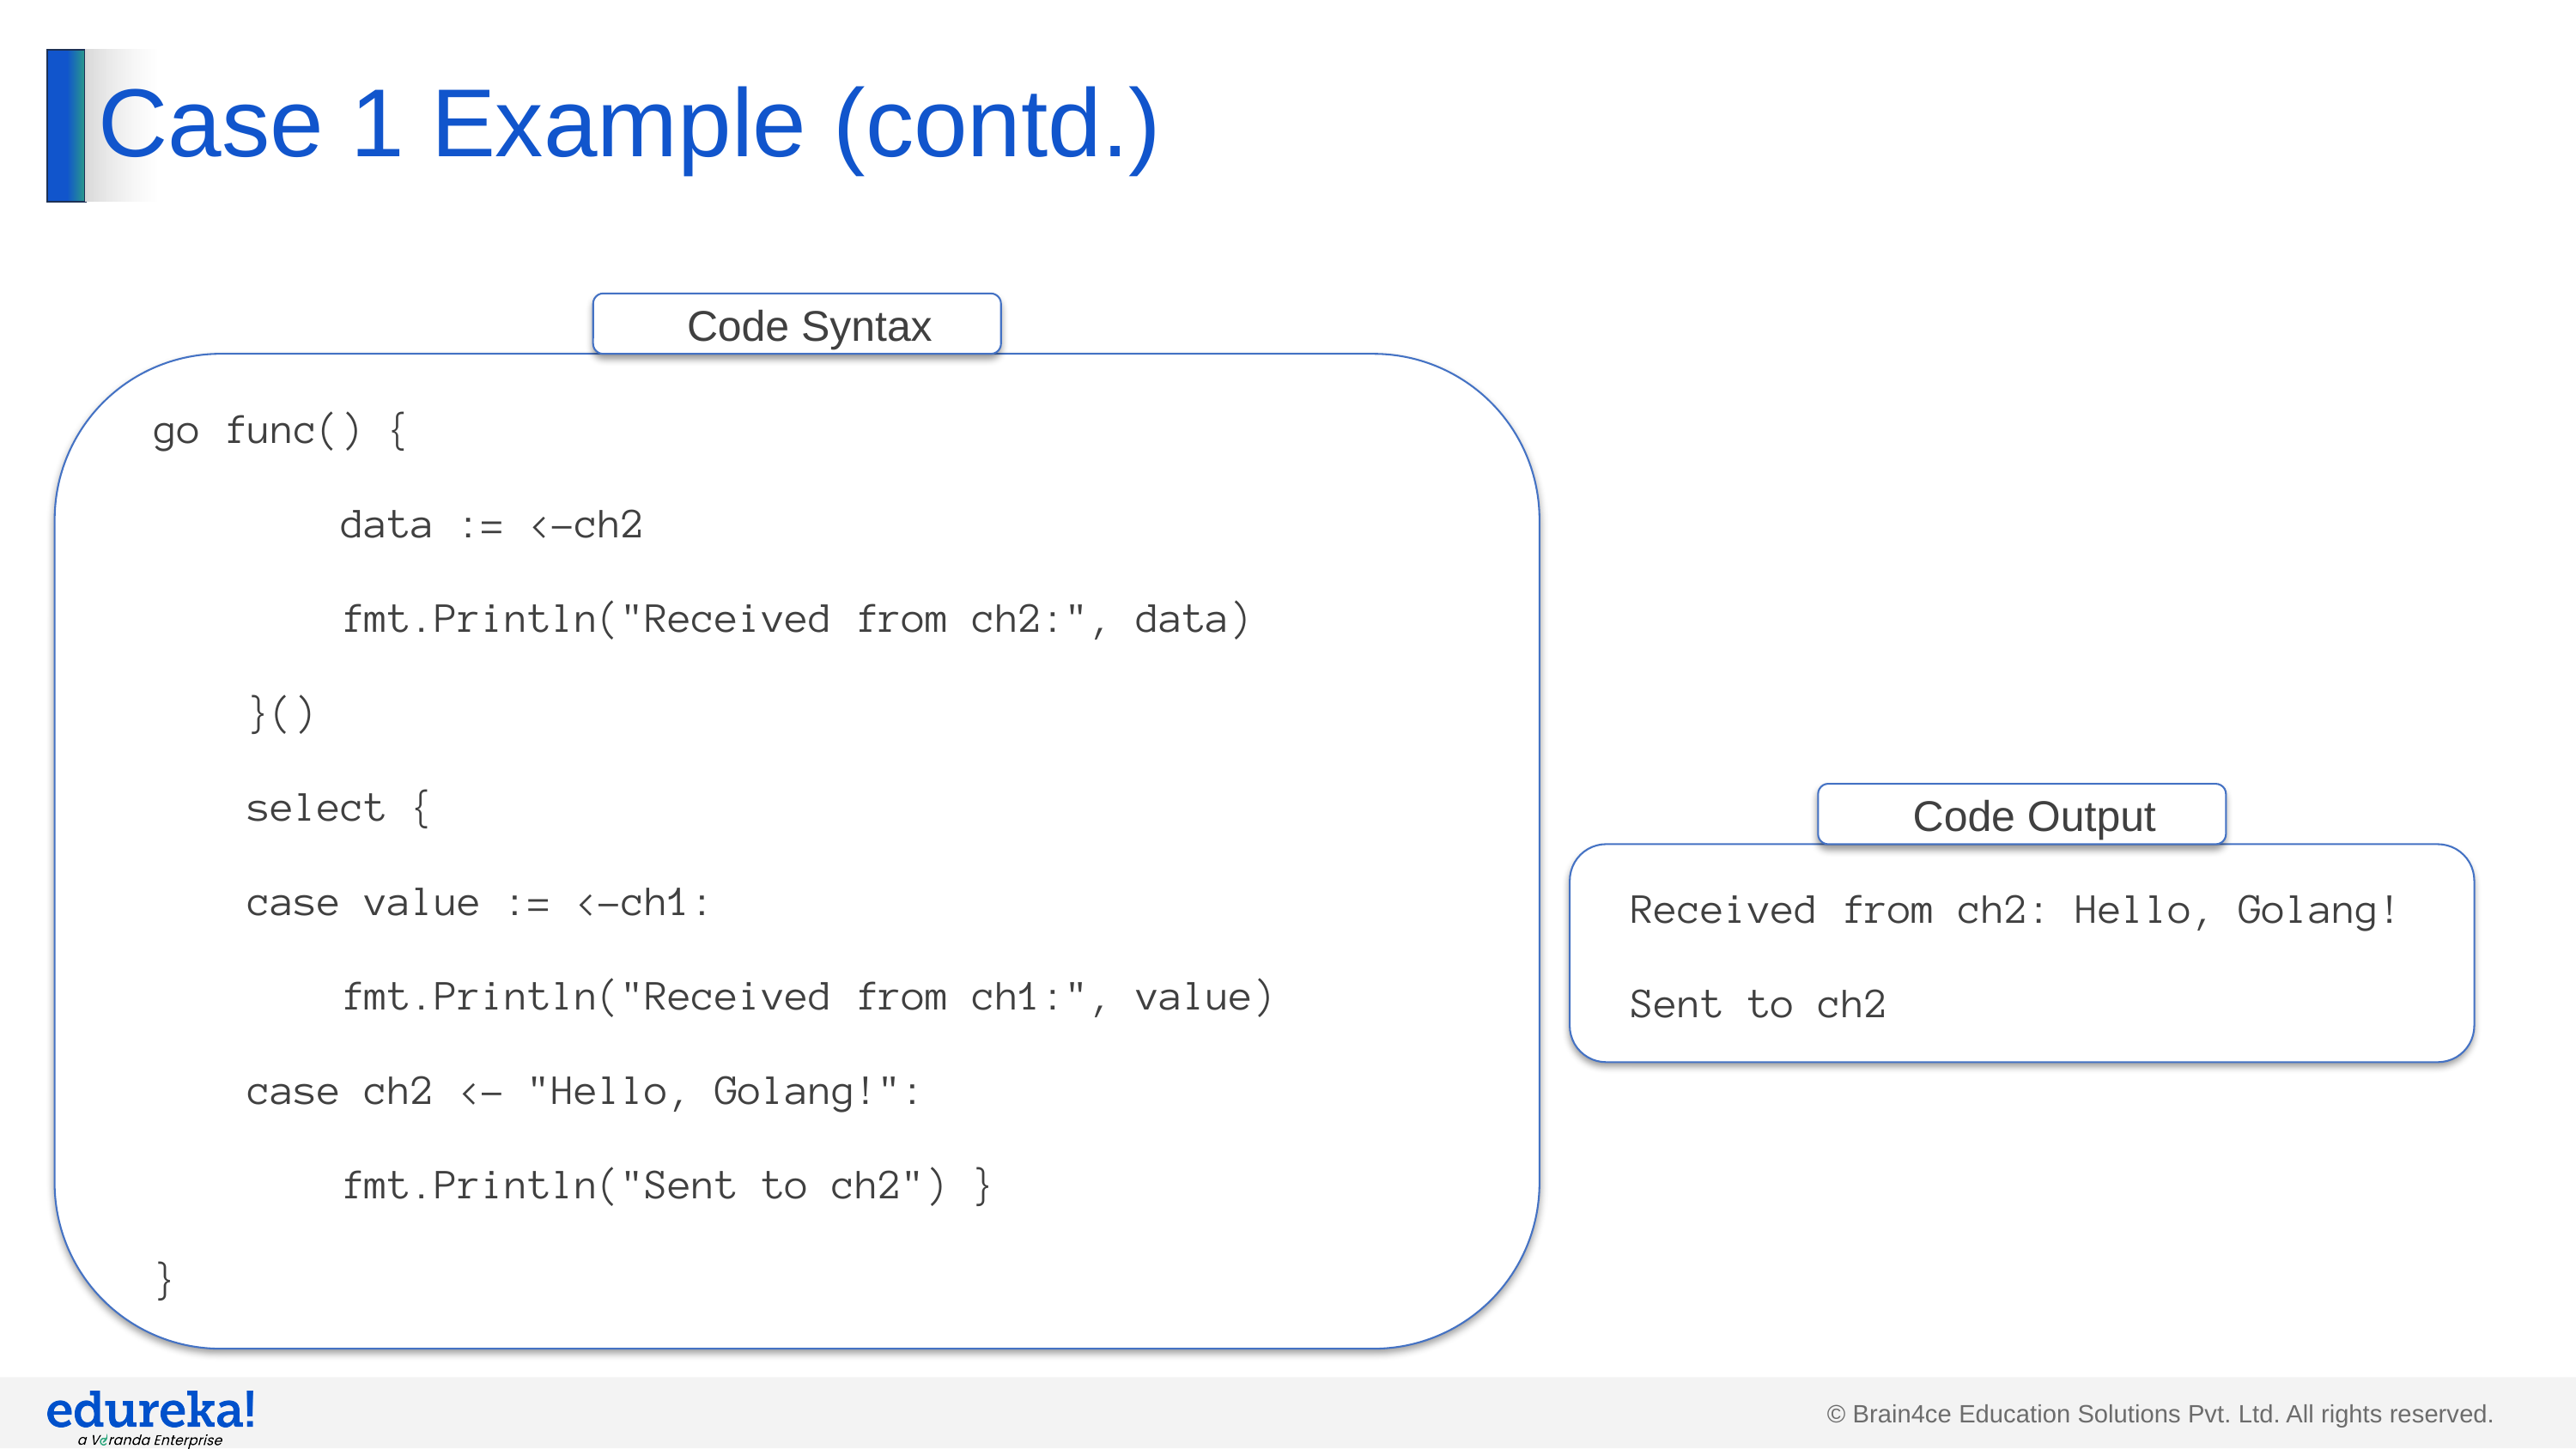

# Case 1 Example (contd.)
Code Syntax
go func() {
        data := <-ch2
        fmt.Println("Received from ch2:", data)
    }()
    select {
    case value := <-ch1:
        fmt.Println("Received from ch1:", value)
    case ch2 <- "Hello, Golang!":
        fmt.Println("Sent to ch2") }
}
Code Output
Received from ch2: Hello, Golang!
Sent to ch2